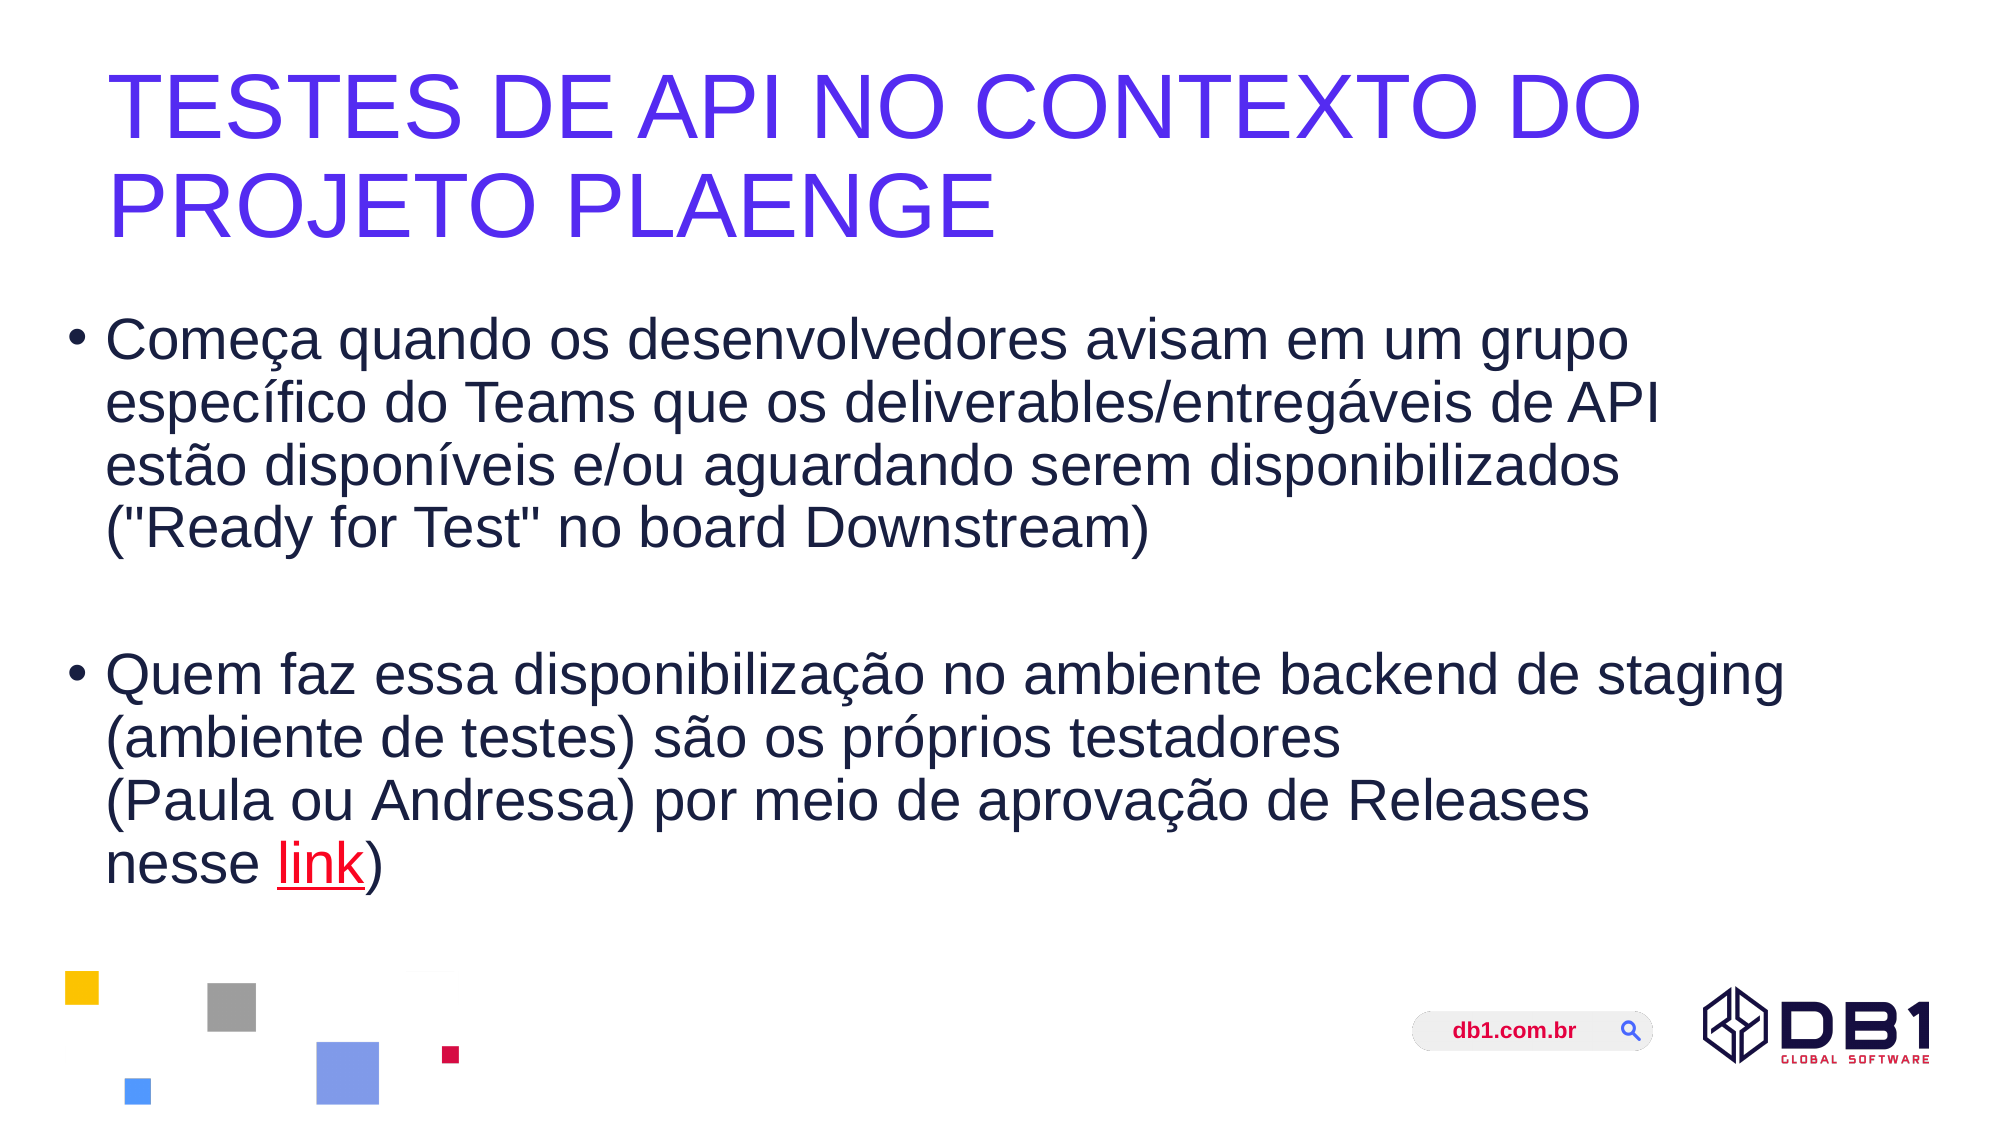

# TESTES DE API NO CONTEXTO DO PROJETO PLAENGE

Começa quando os desenvolvedores avisam em um grupo
específico do Teams que os deliverables/entregáveis de API
estão disponíveis e/ou aguardando serem disponibilizados
("Ready for Test" no board Downstream)
Quem faz essa disponibilização no ambiente backend de staging (ambiente de testes) são os próprios testadores
(Paula ou Andressa) por meio de aprovação de Releases
nesse link)